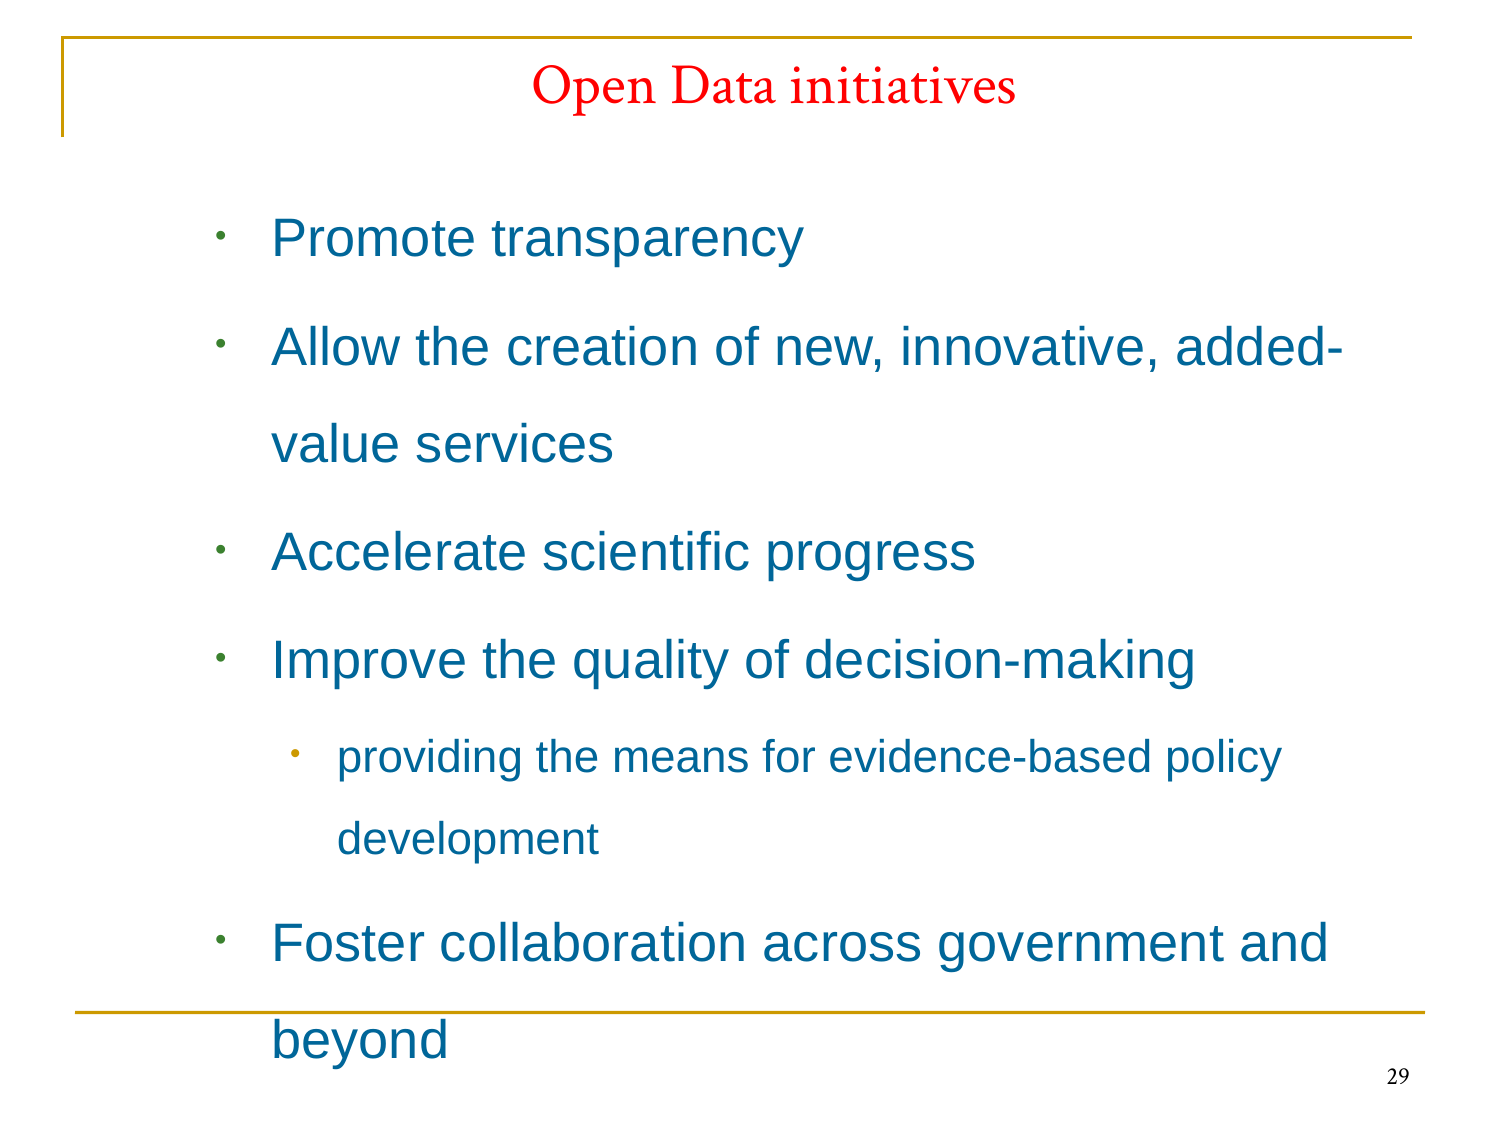

# Open Data initiatives
Promote transparency
Allow the creation of new, innovative, added-value services
Accelerate scientific progress
Improve the quality of decision-making
providing the means for evidence-based policy development
Foster collaboration across government and beyond
29